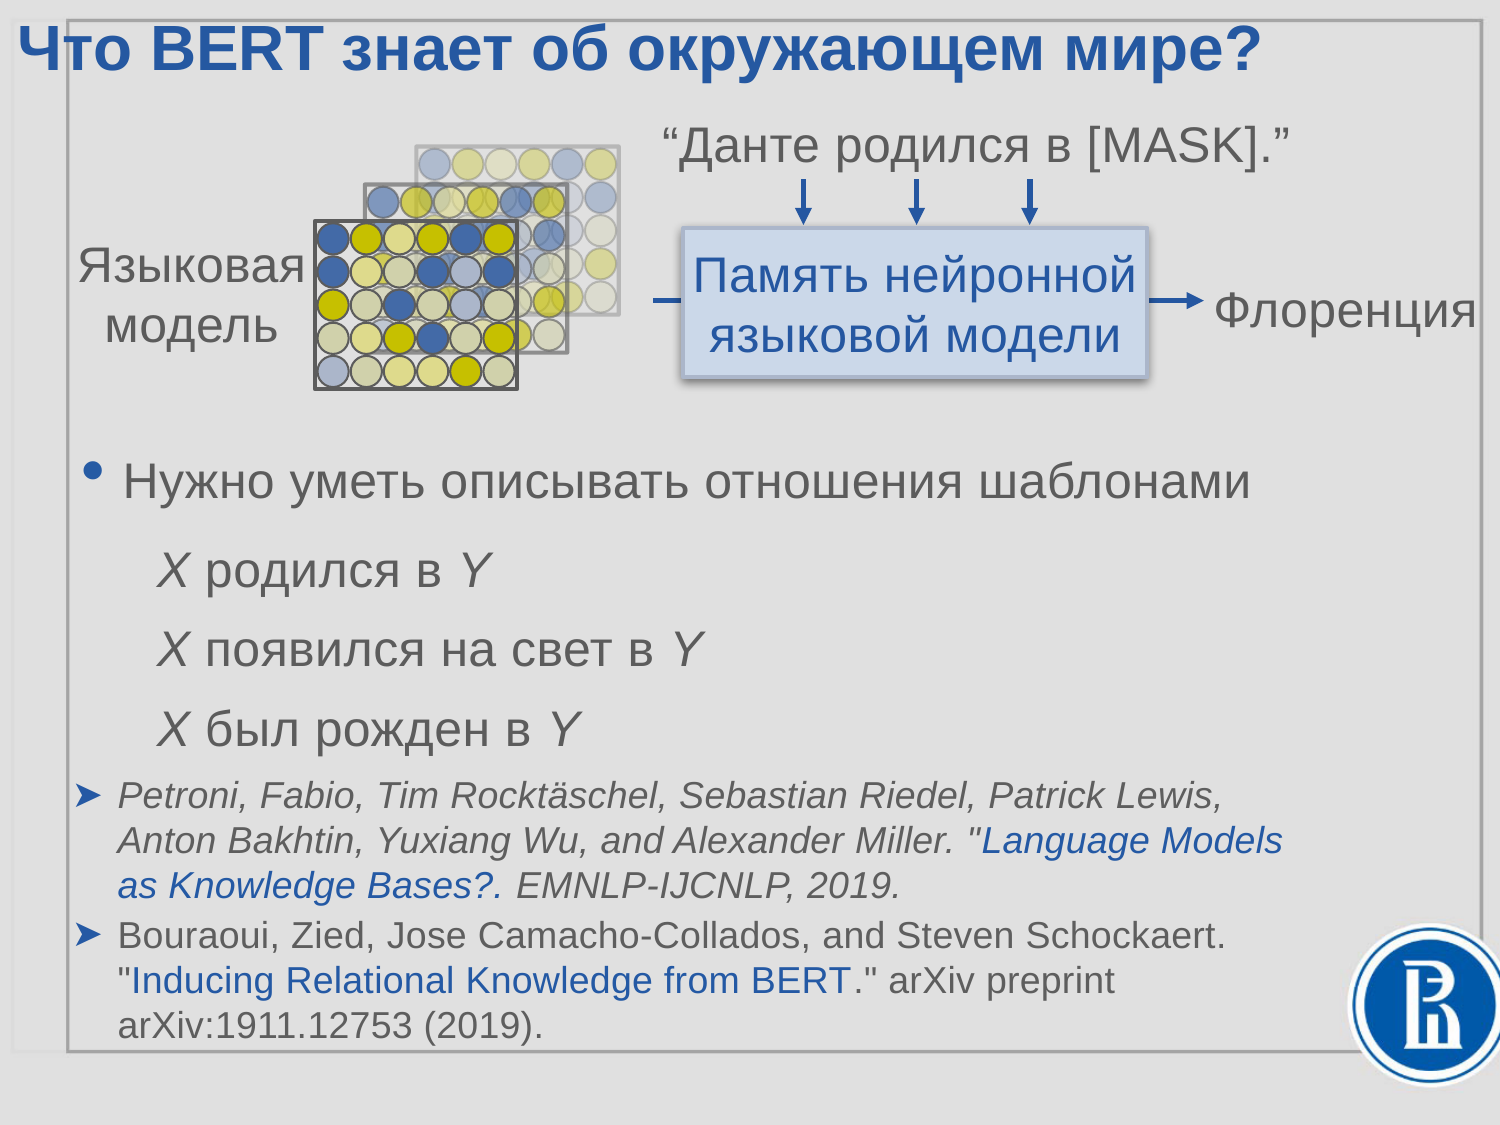

Что BERT знает об окружающем мире?
“Данте родился в [MASK].”

Память нейронной языковой модели

Языковая модель
Флоренция
Нужно уметь описывать отношения шаблонами
X родился в Y
X появился на свет в Y
X был рожден в Y
Petroni, Fabio, Tim Rocktäschel, Sebastian Riedel, Patrick Lewis, Anton Bakhtin, Yuxiang Wu, and Alexander Miller. "Language Models as Knowledge Bases?. EMNLP-IJCNLP, 2019.
Bouraoui, Zied, Jose Camacho-Collados, and Steven Schockaert. "Inducing Relational Knowledge from BERT." arXiv preprint arXiv:1911.12753 (2019).